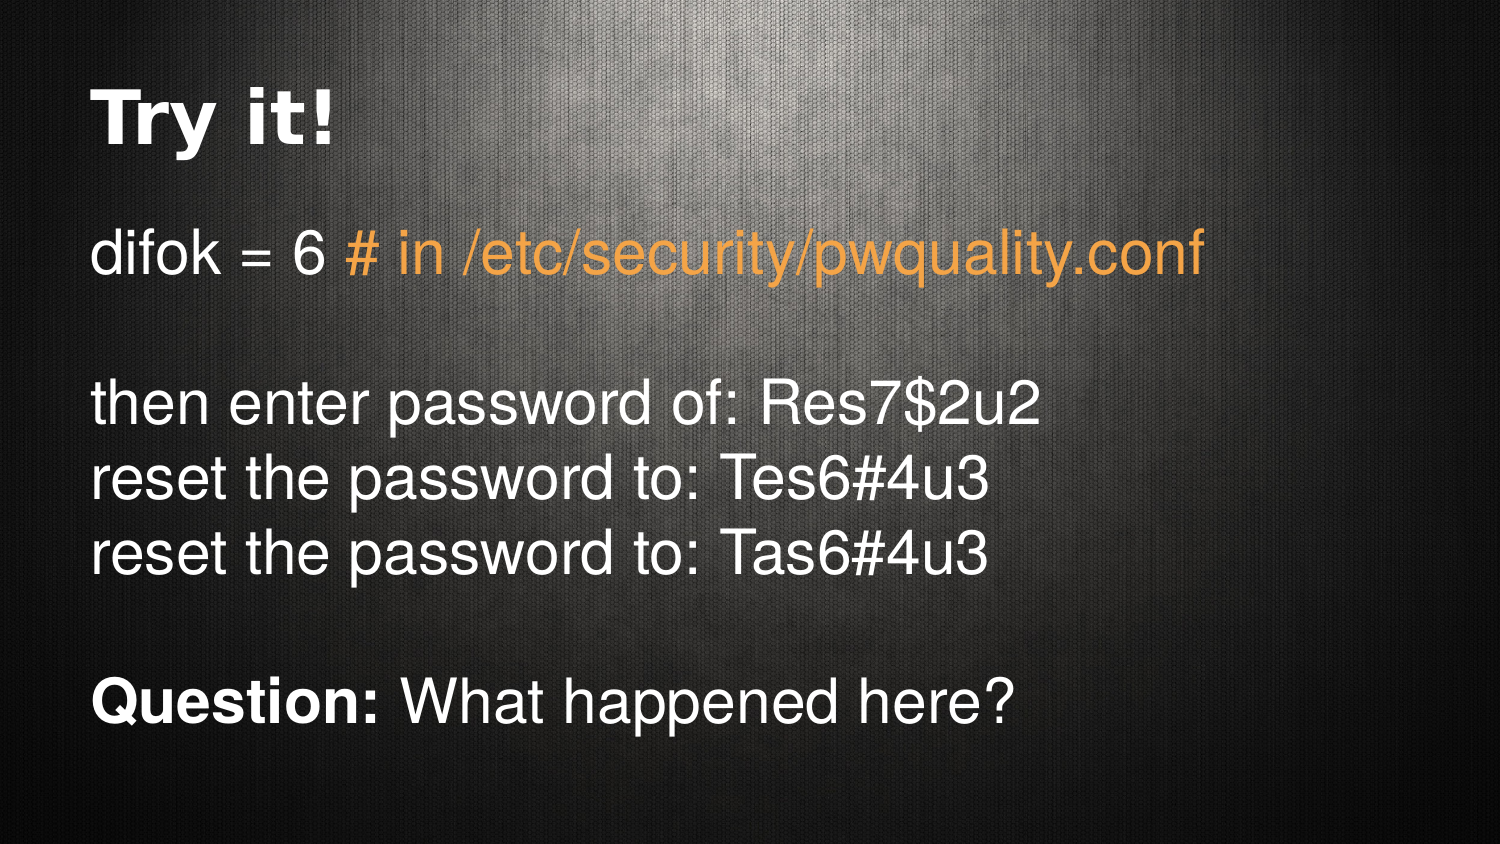

# Try it!
difok = 6 # in /etc/security/pwquality.conf
then enter password of: Res7$2u2
reset the password to: Tes6#4u3
reset the password to: Tas6#4u3

Question: What happened here?